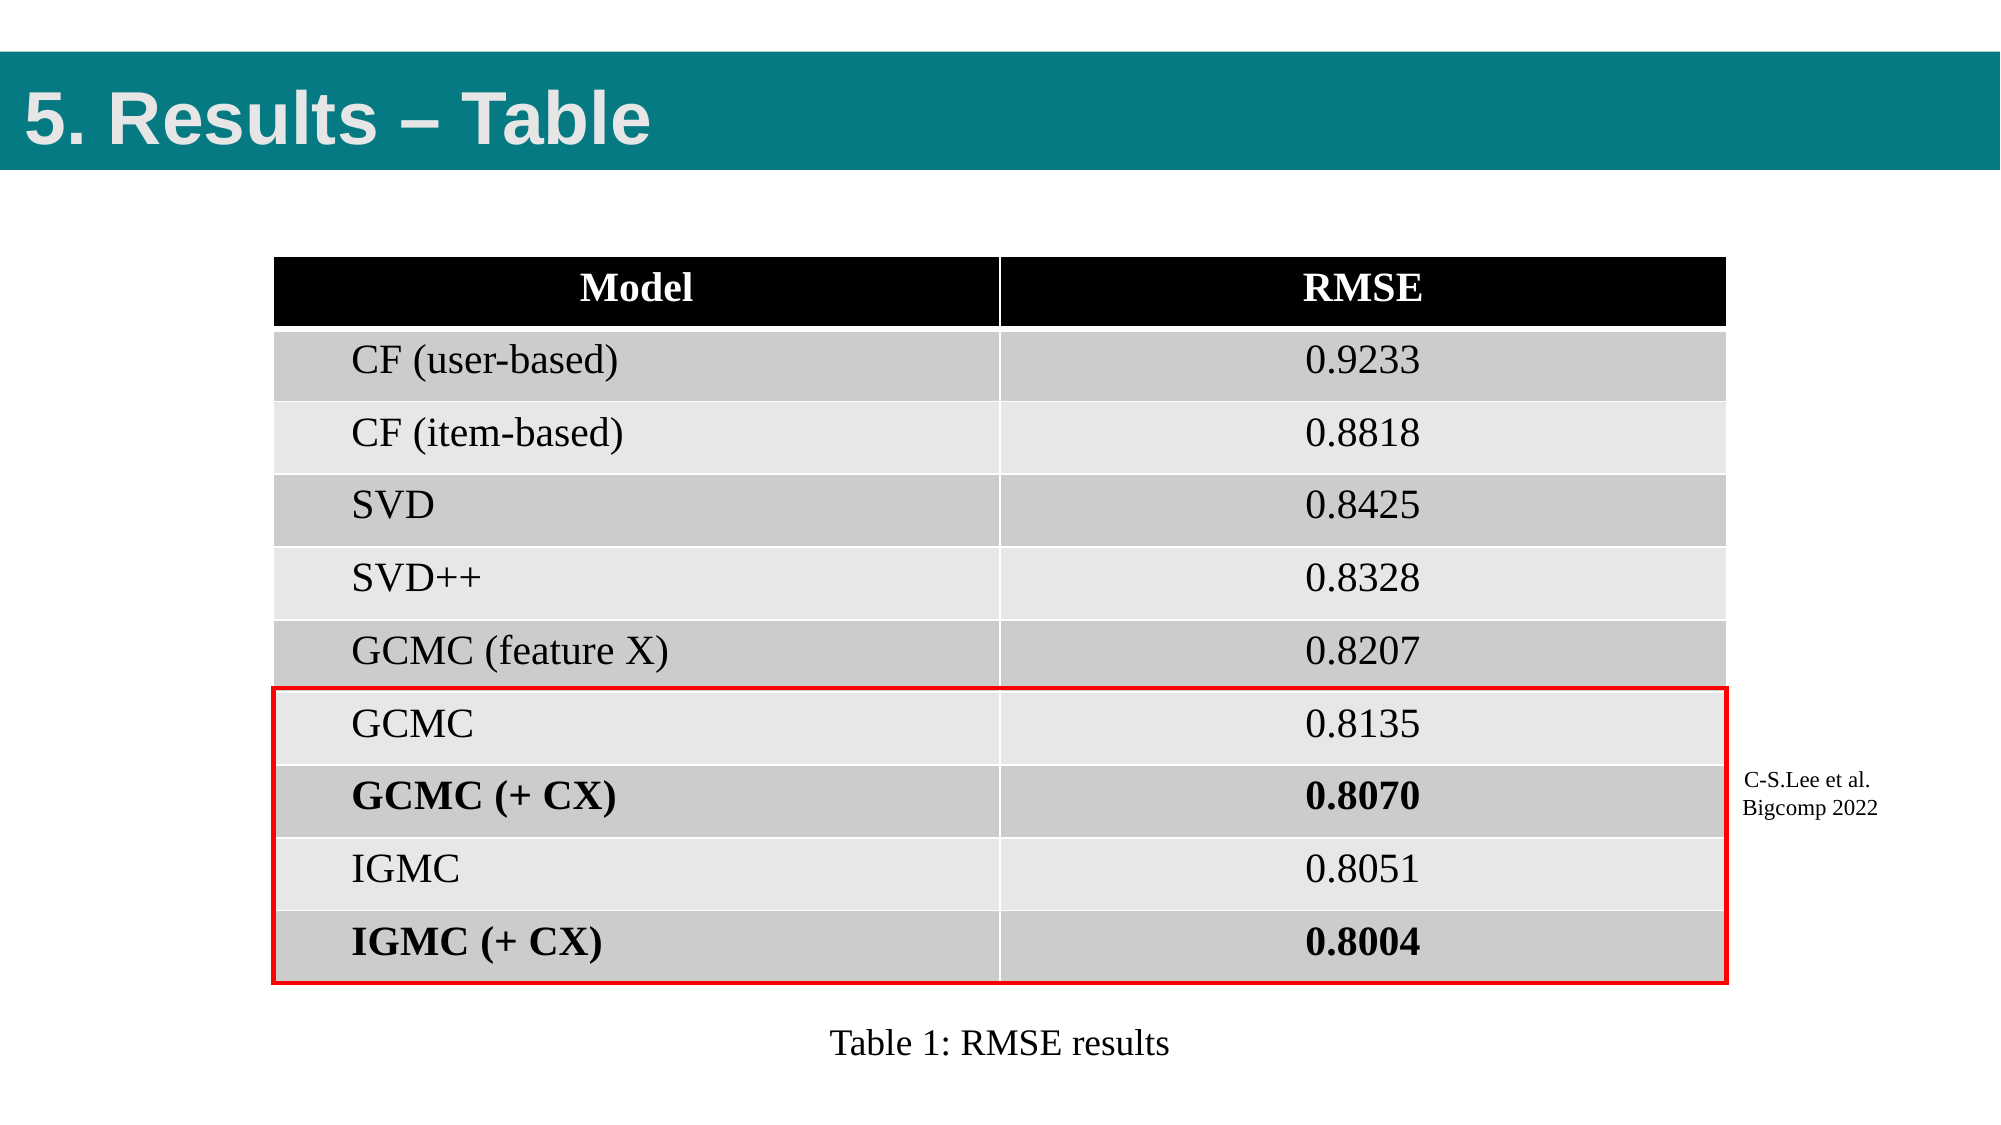

5. Results – Table

| Model | RMSE |
| --- | --- |
| CF (user-based) | 0.9233 |
| CF (item-based) | 0.8818 |
| SVD | 0.8425 |
| SVD++ | 0.8328 |
| GCMC (feature X) | 0.8207 |
| GCMC | 0.8135 |
| GCMC (+ CX) | 0.8070 |
| IGMC | 0.8051 |
| IGMC (+ CX) | 0.8004 |

C-S.Lee et al.
Bigcomp 2022
Table 1: RMSE results